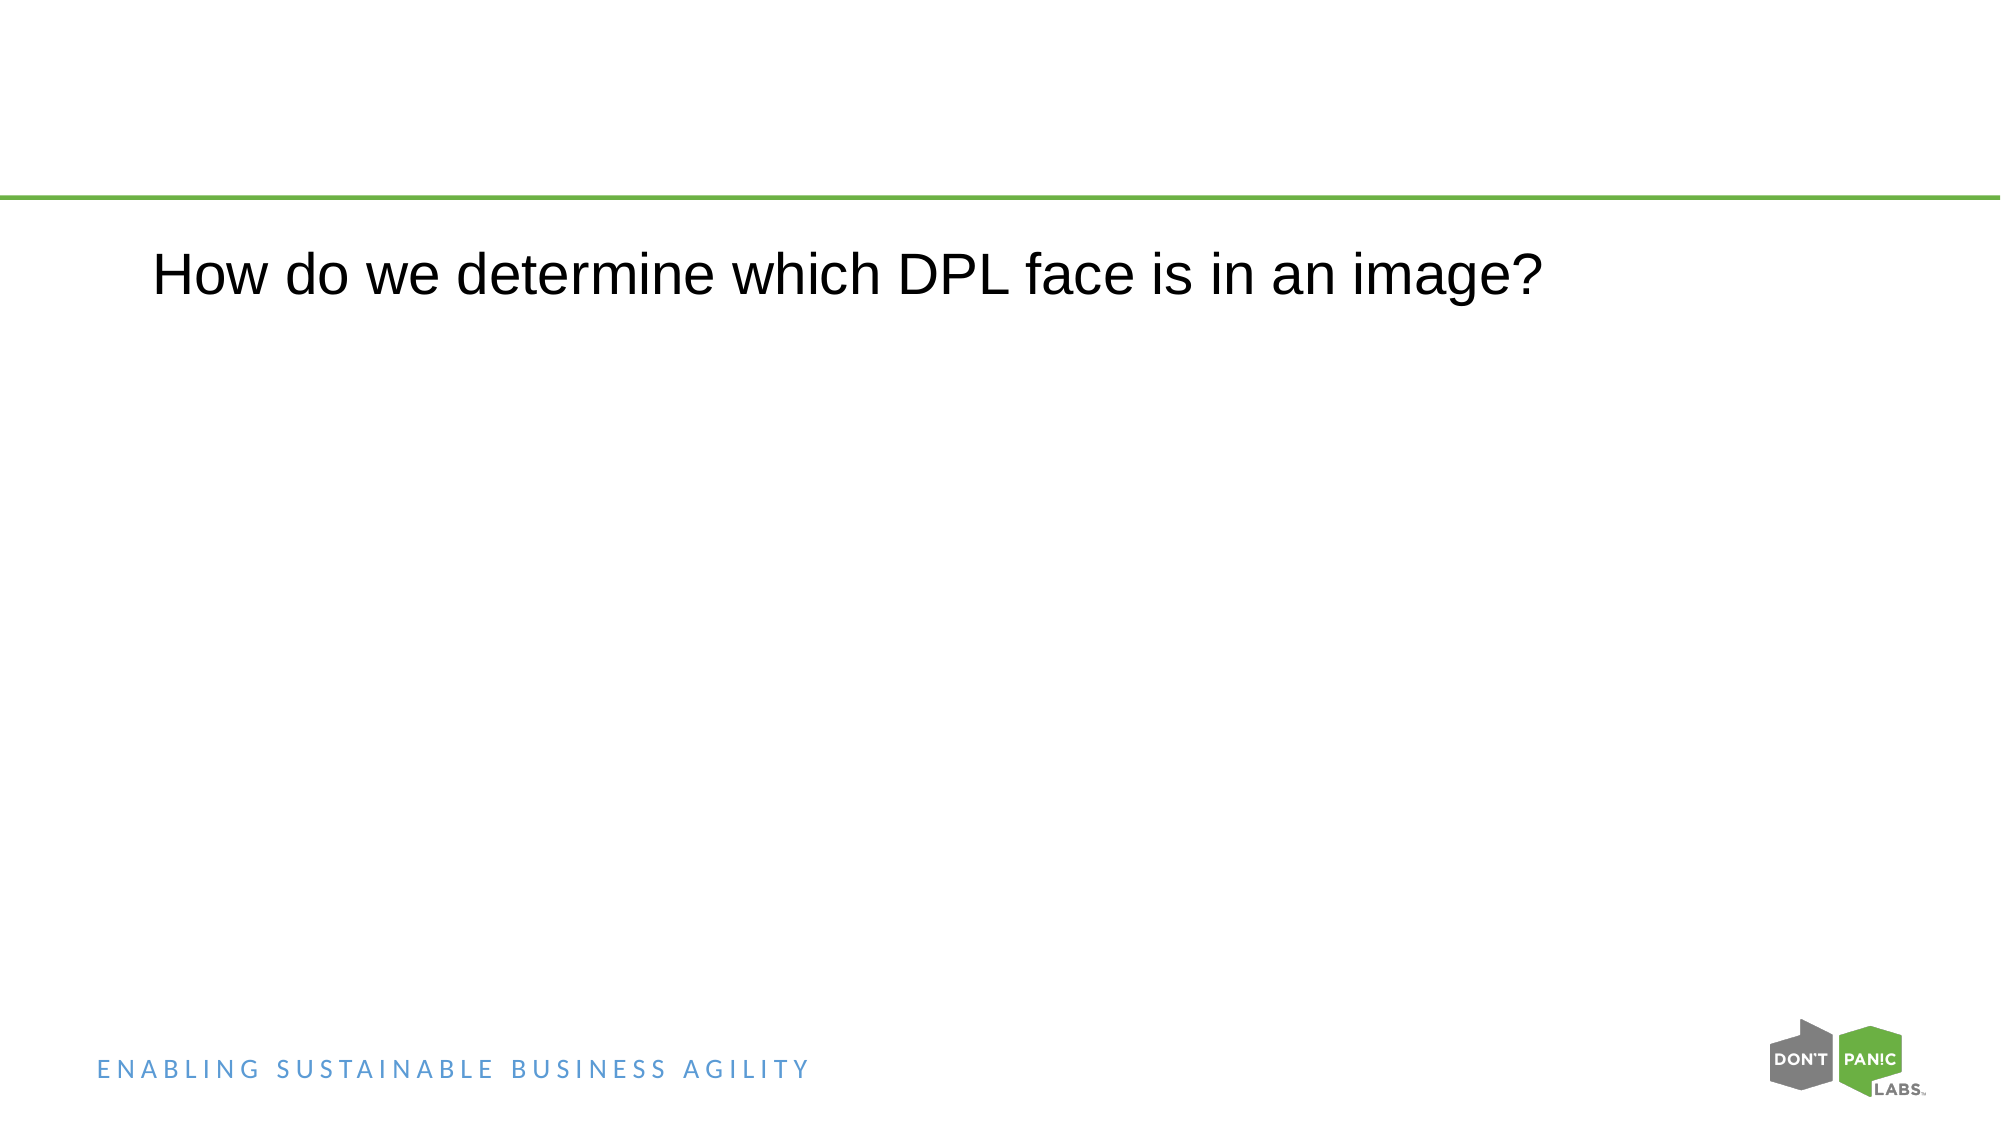

How do we determine which DPL face is in an image?